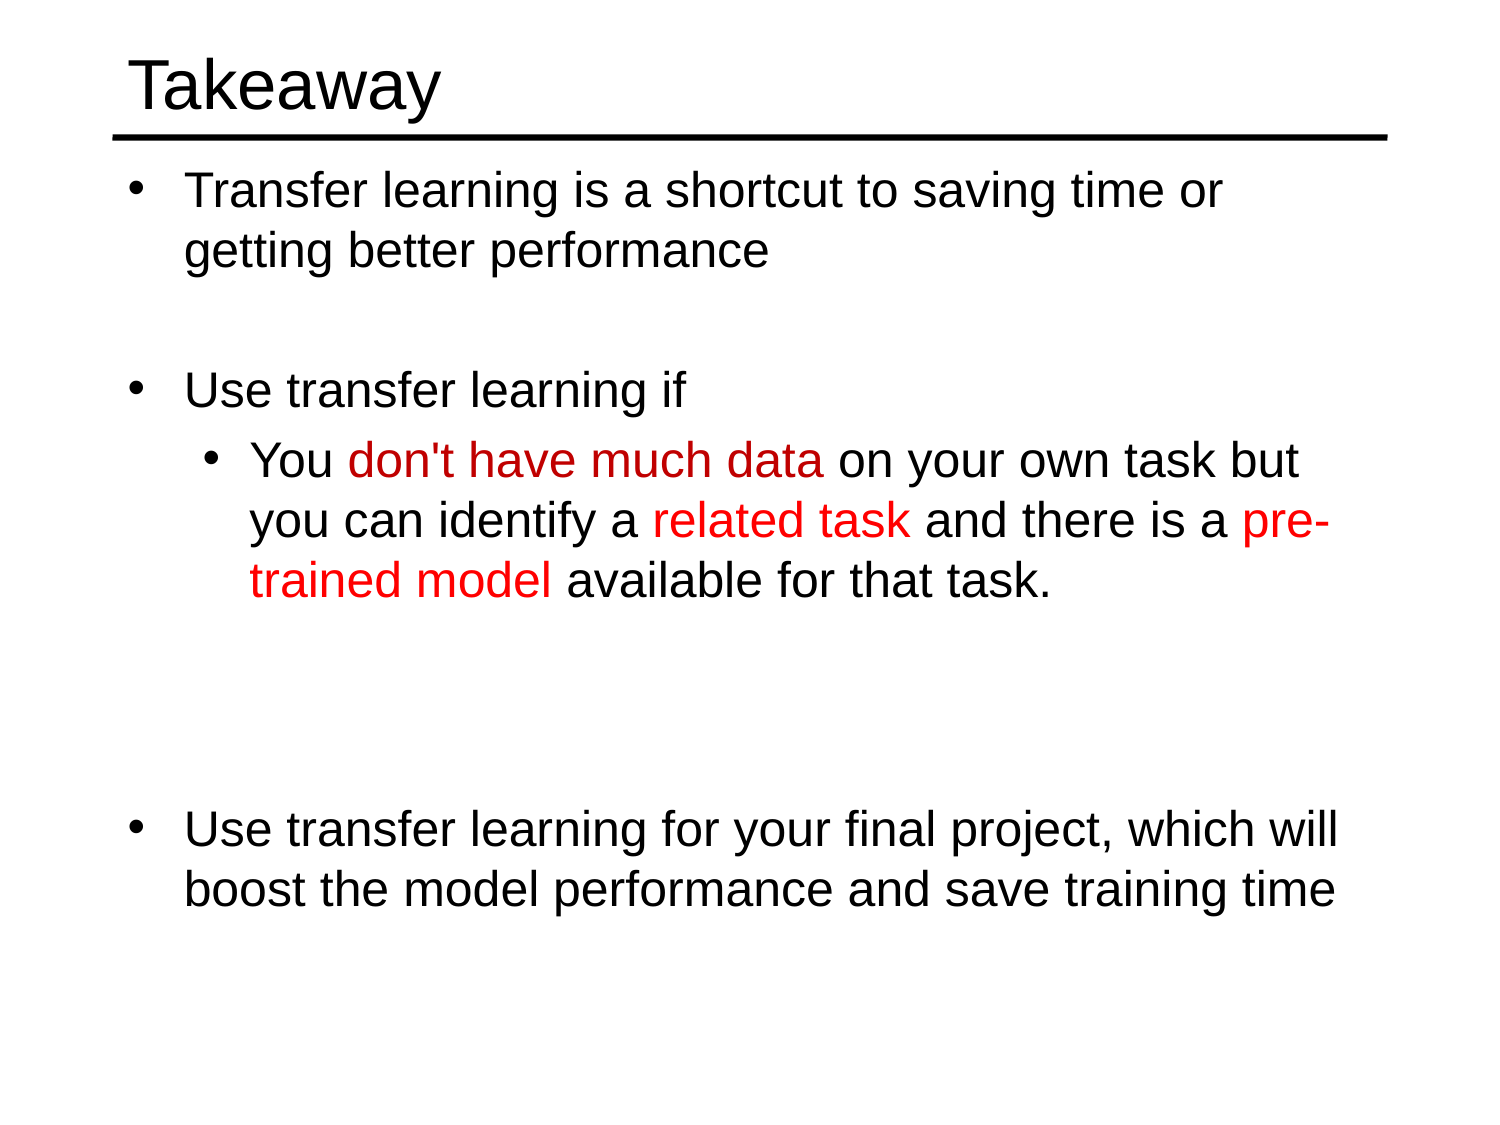

# Takeaway
Transfer learning is a shortcut to saving time or getting better performance

Use transfer learning if
You don't have much data on your own task but you can identify a related task and there is a pre-trained model available for that task.

Use transfer learning for your final project, which will boost the model performance and save training time